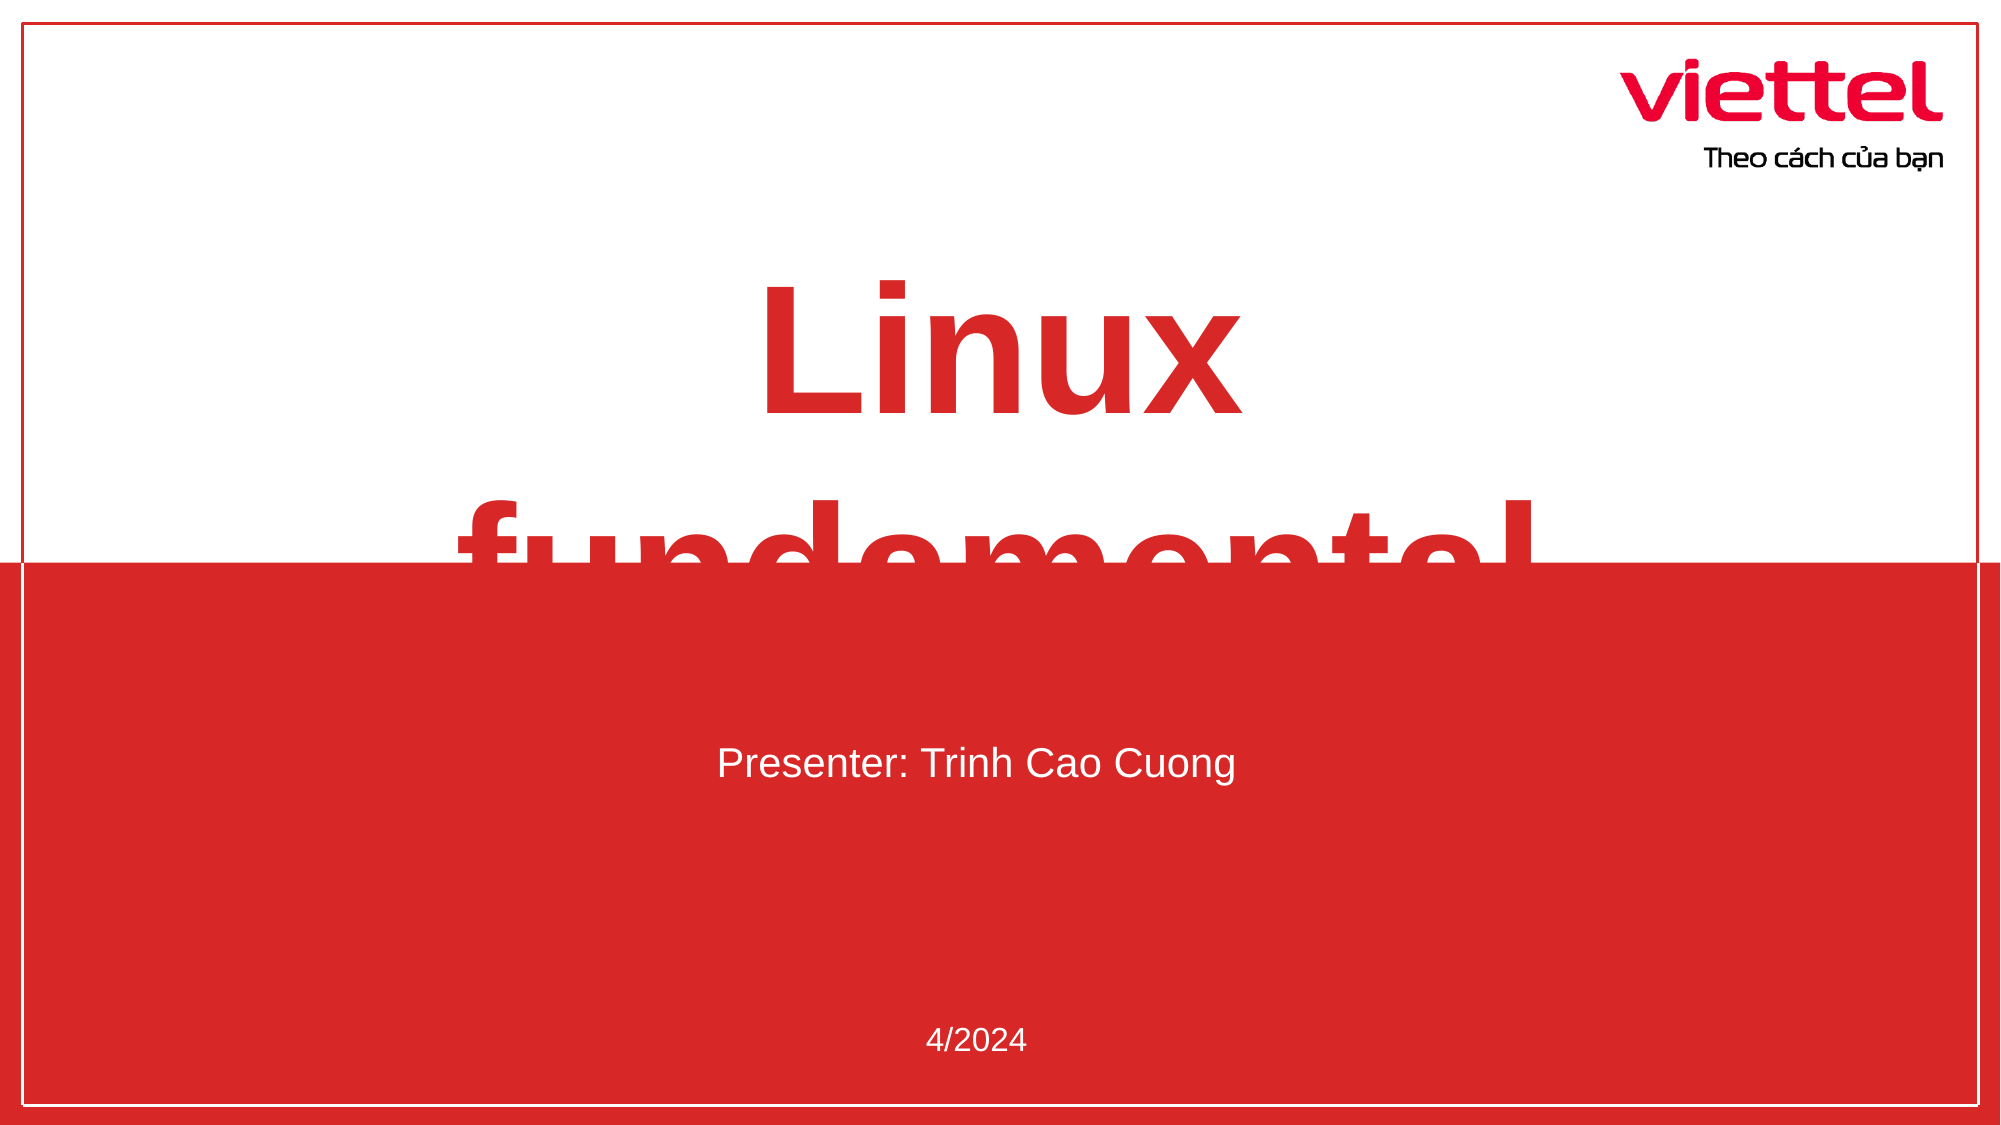

# Linux fundamental
Presenter: Trinh Cao Cuong
4/2024